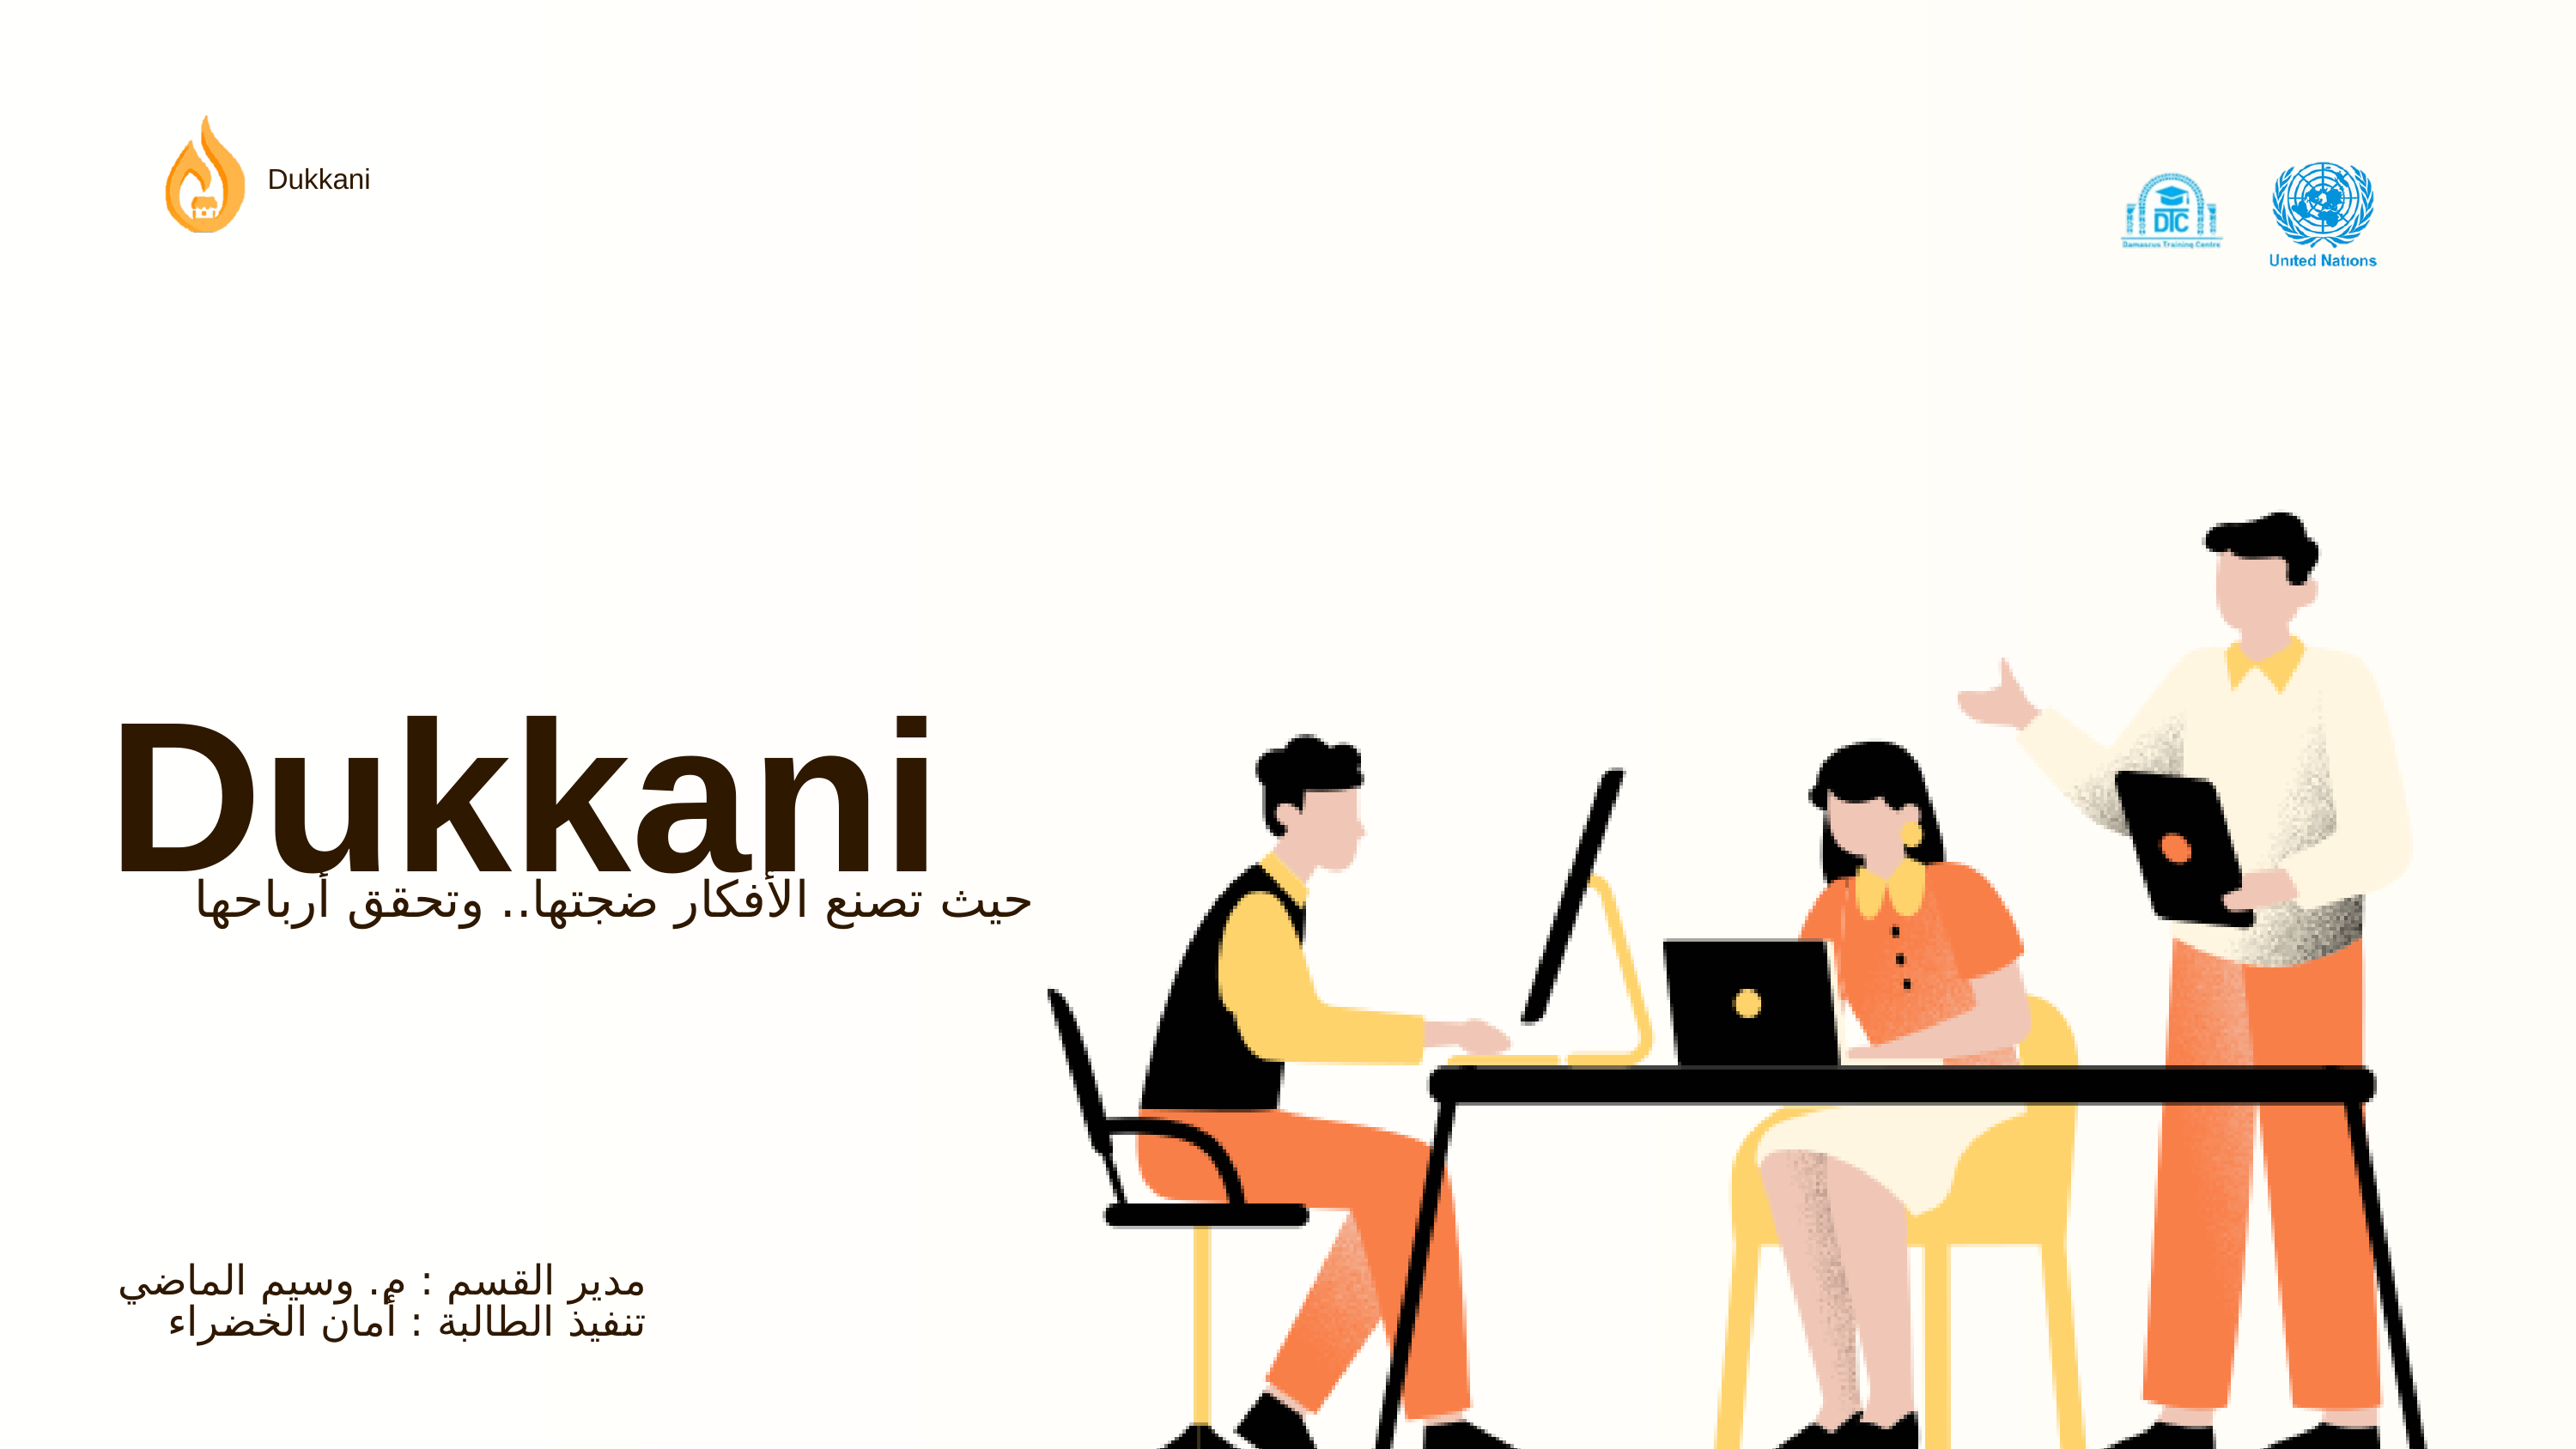

Dukkani

Dukkani
حيث تصنع الأفكار ضجتها.. وتحقق أرباحها
مدير القسم : م. وسيم الماضي
﻿تنفيذ الطالبة : أمان الخضراء